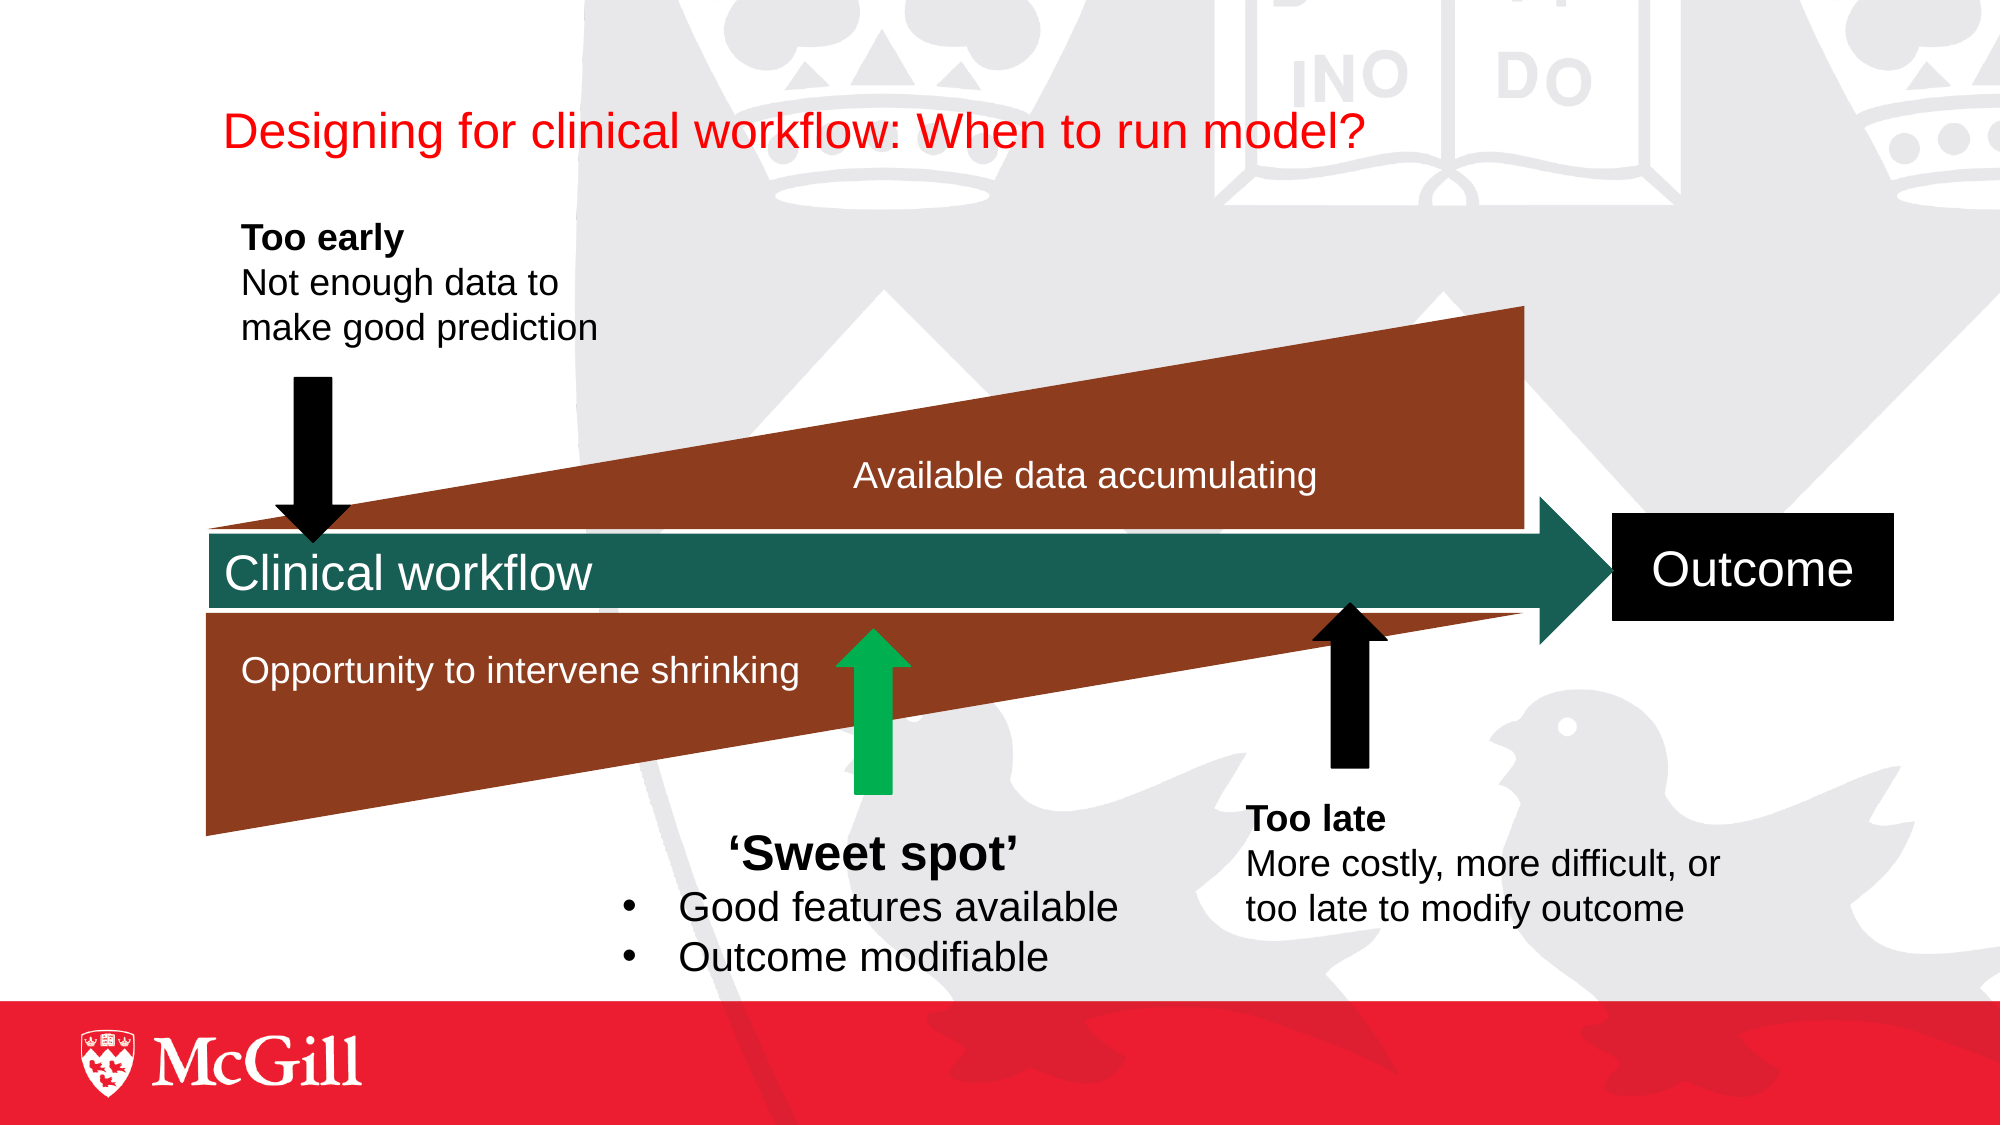

# Designing for clinical workflow: When to run model?
Too early
Not enough data to make good prediction
Available data accumulating

Clinical workflow
Outcome

Opportunity to intervene shrinking
Too late
More costly, more difficult, or too late to modify outcome
‘Sweet spot’
Good features available
Outcome modifiable